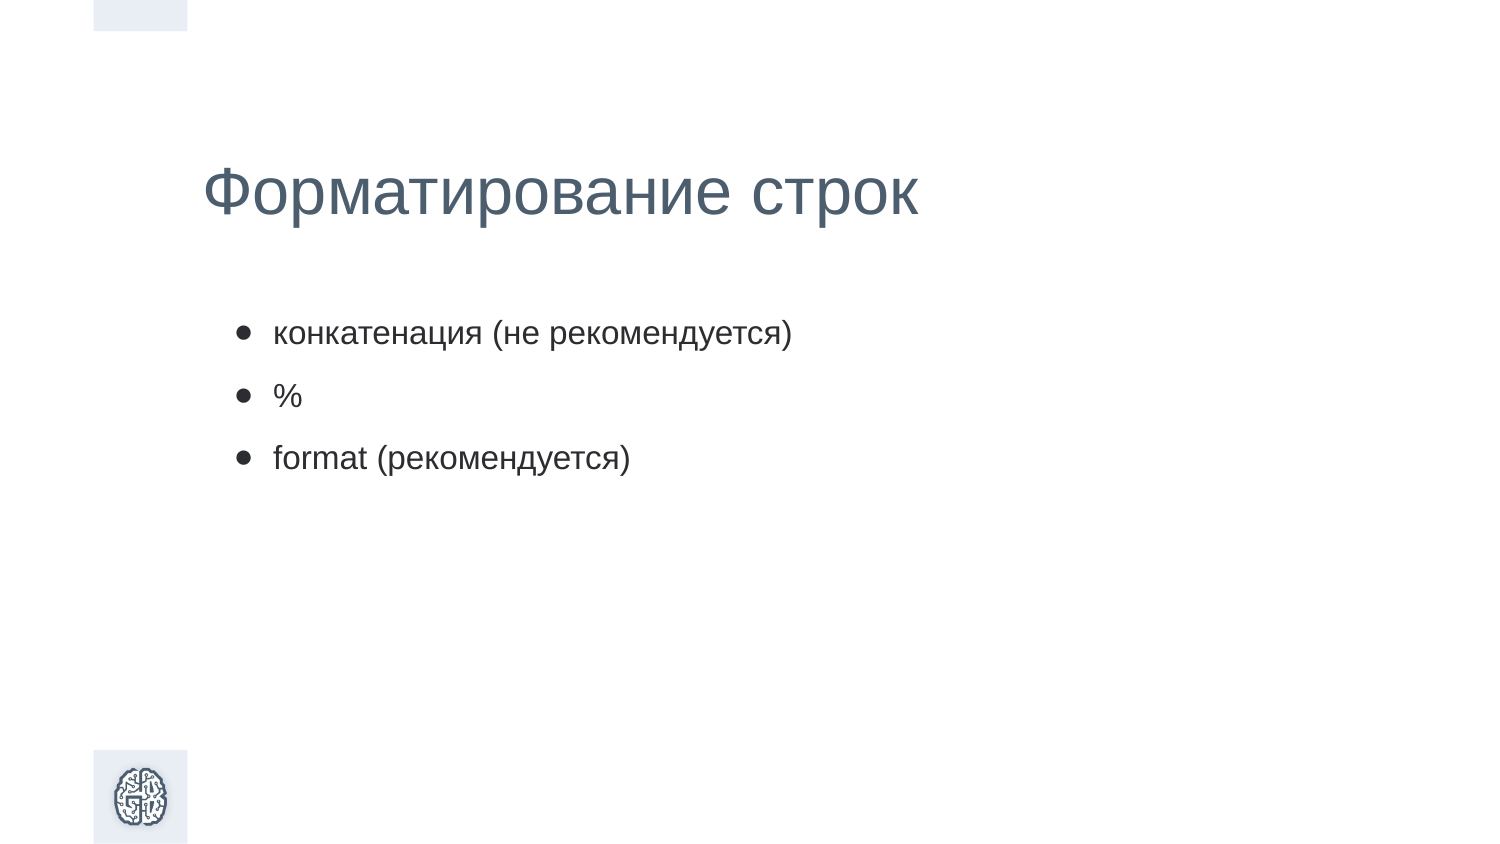

Форматирование строк
конкатенация (не рекомендуется)
%
format (рекомендуется)